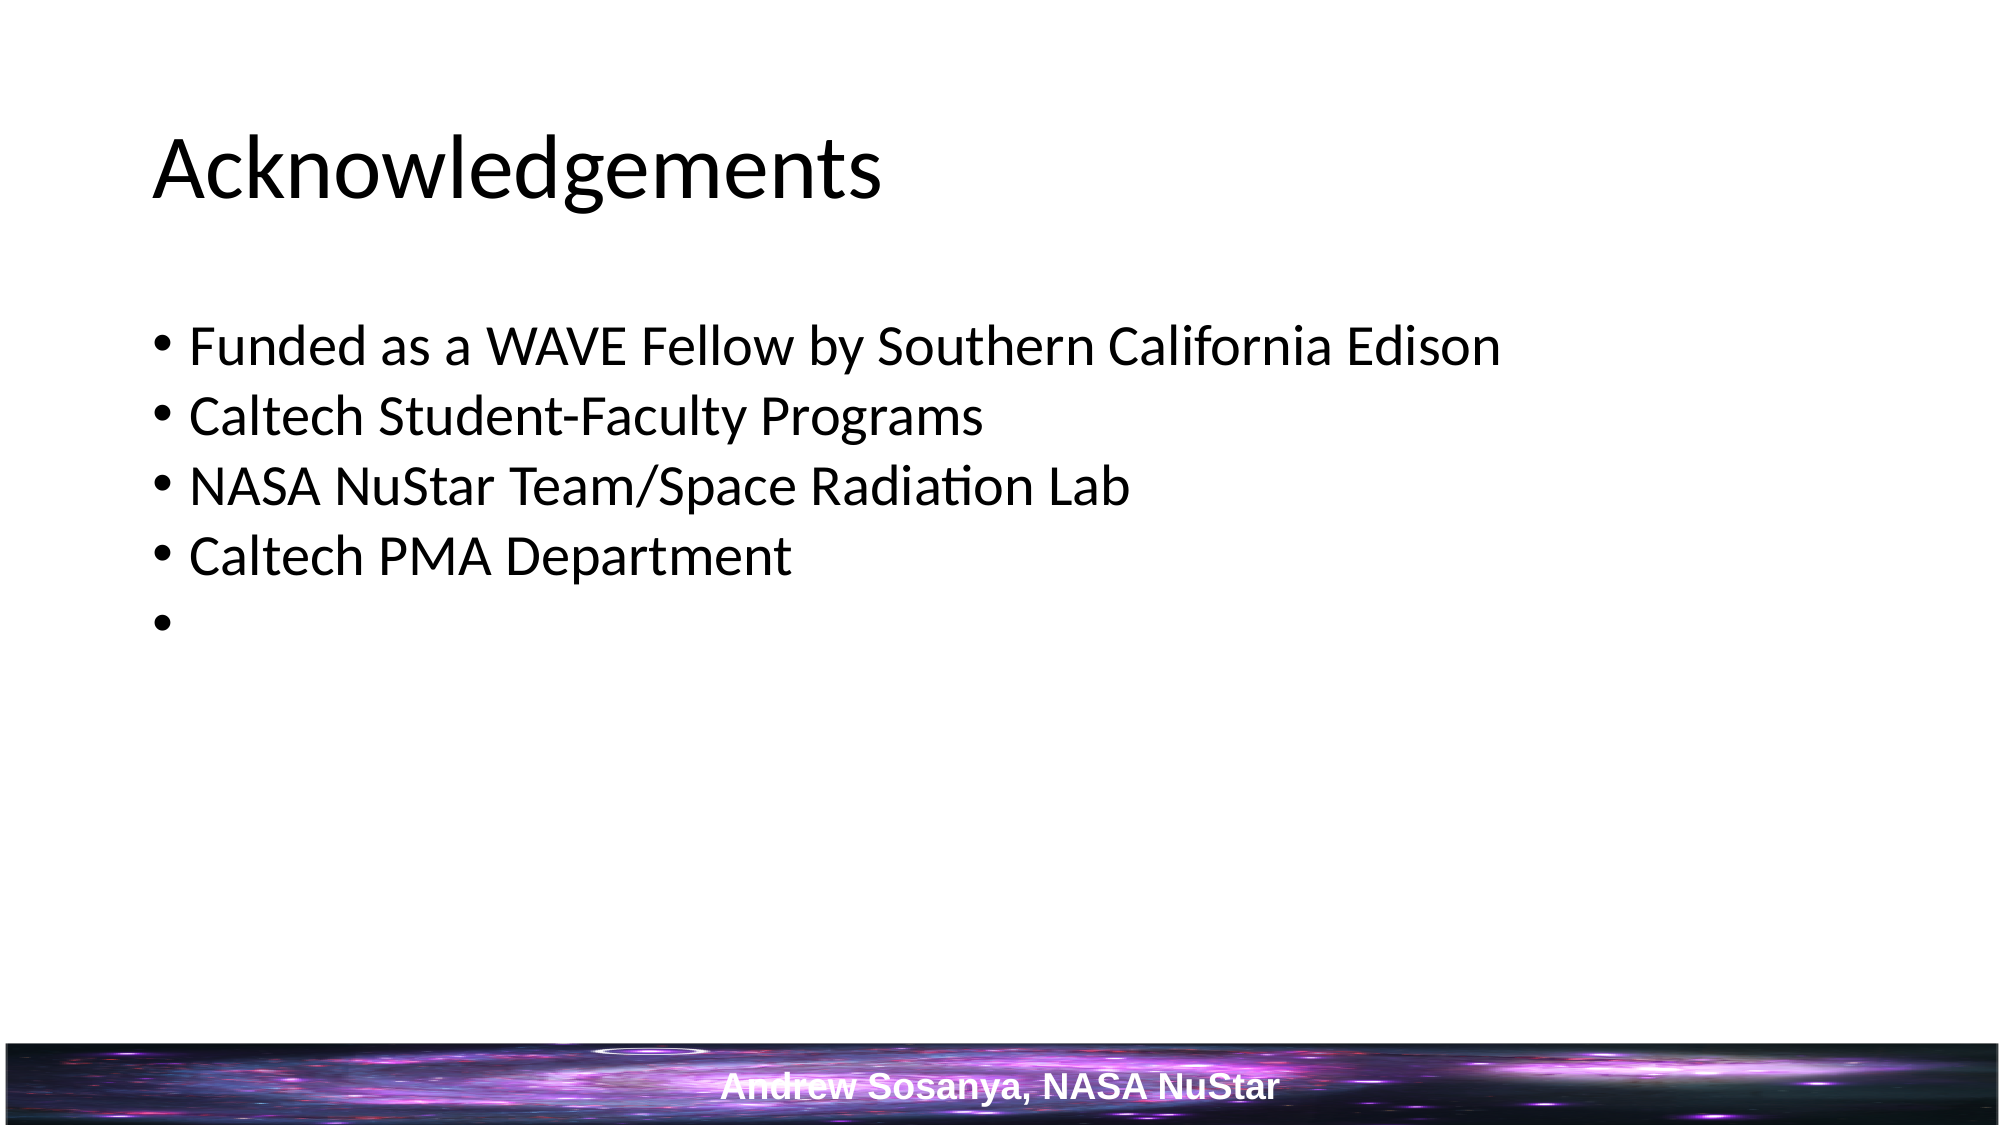

# Acknowledgements
Funded as a WAVE Fellow by Southern California Edison
Caltech Student-Faculty Programs
NASA NuStar Team/Space Radiation Lab
Caltech PMA Department